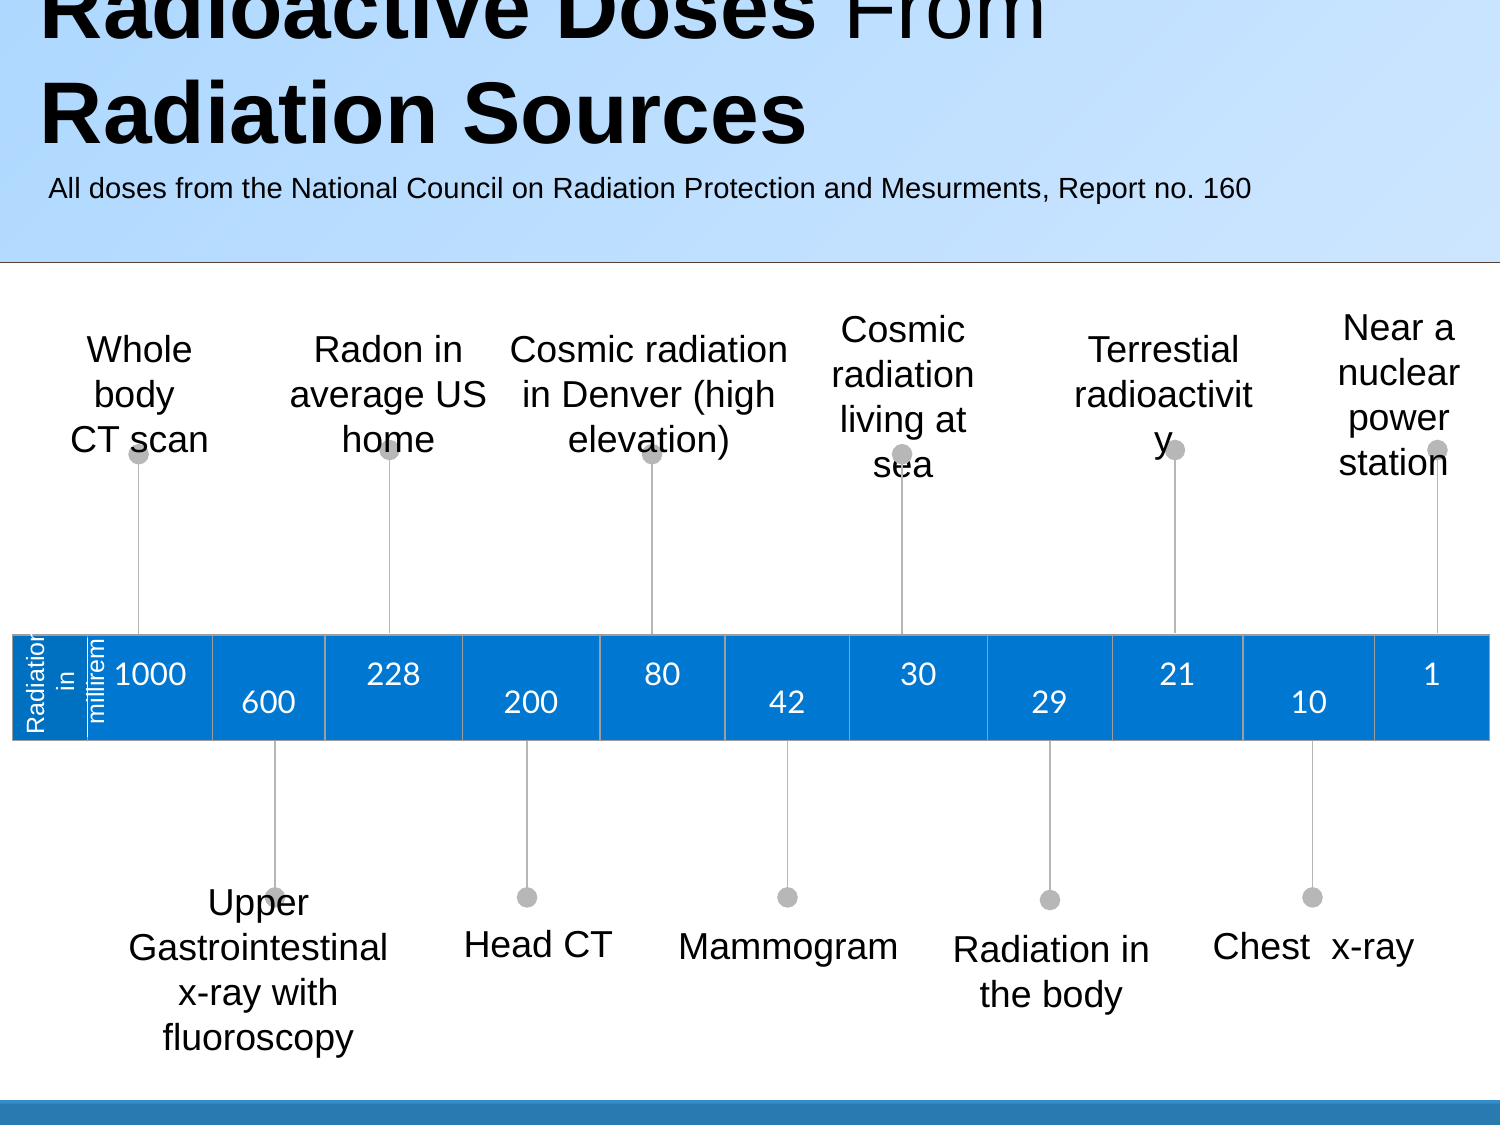

# Radioactive Doses From Radiation Sources
 All doses from the National Council on Radiation Protection and Mesurments, Report no. 160
Whole body
CT scan
Radon in average US home
Cosmic radiation in Denver (high elevation)
Terrestial radioactivity
Near a nuclear power station
Cosmic radiation living at sea
|  | 1000 | 600 | 228 | 200 | 80 | 42 | 30 | 29 | 21 | 10 | 1 |
| --- | --- | --- | --- | --- | --- | --- | --- | --- | --- | --- | --- |
Radiation
in millirem
Head CT
Mammogram
Chest  x-ray
Upper Gastrointestinal x-ray with fluoroscopy
Radiation in the body